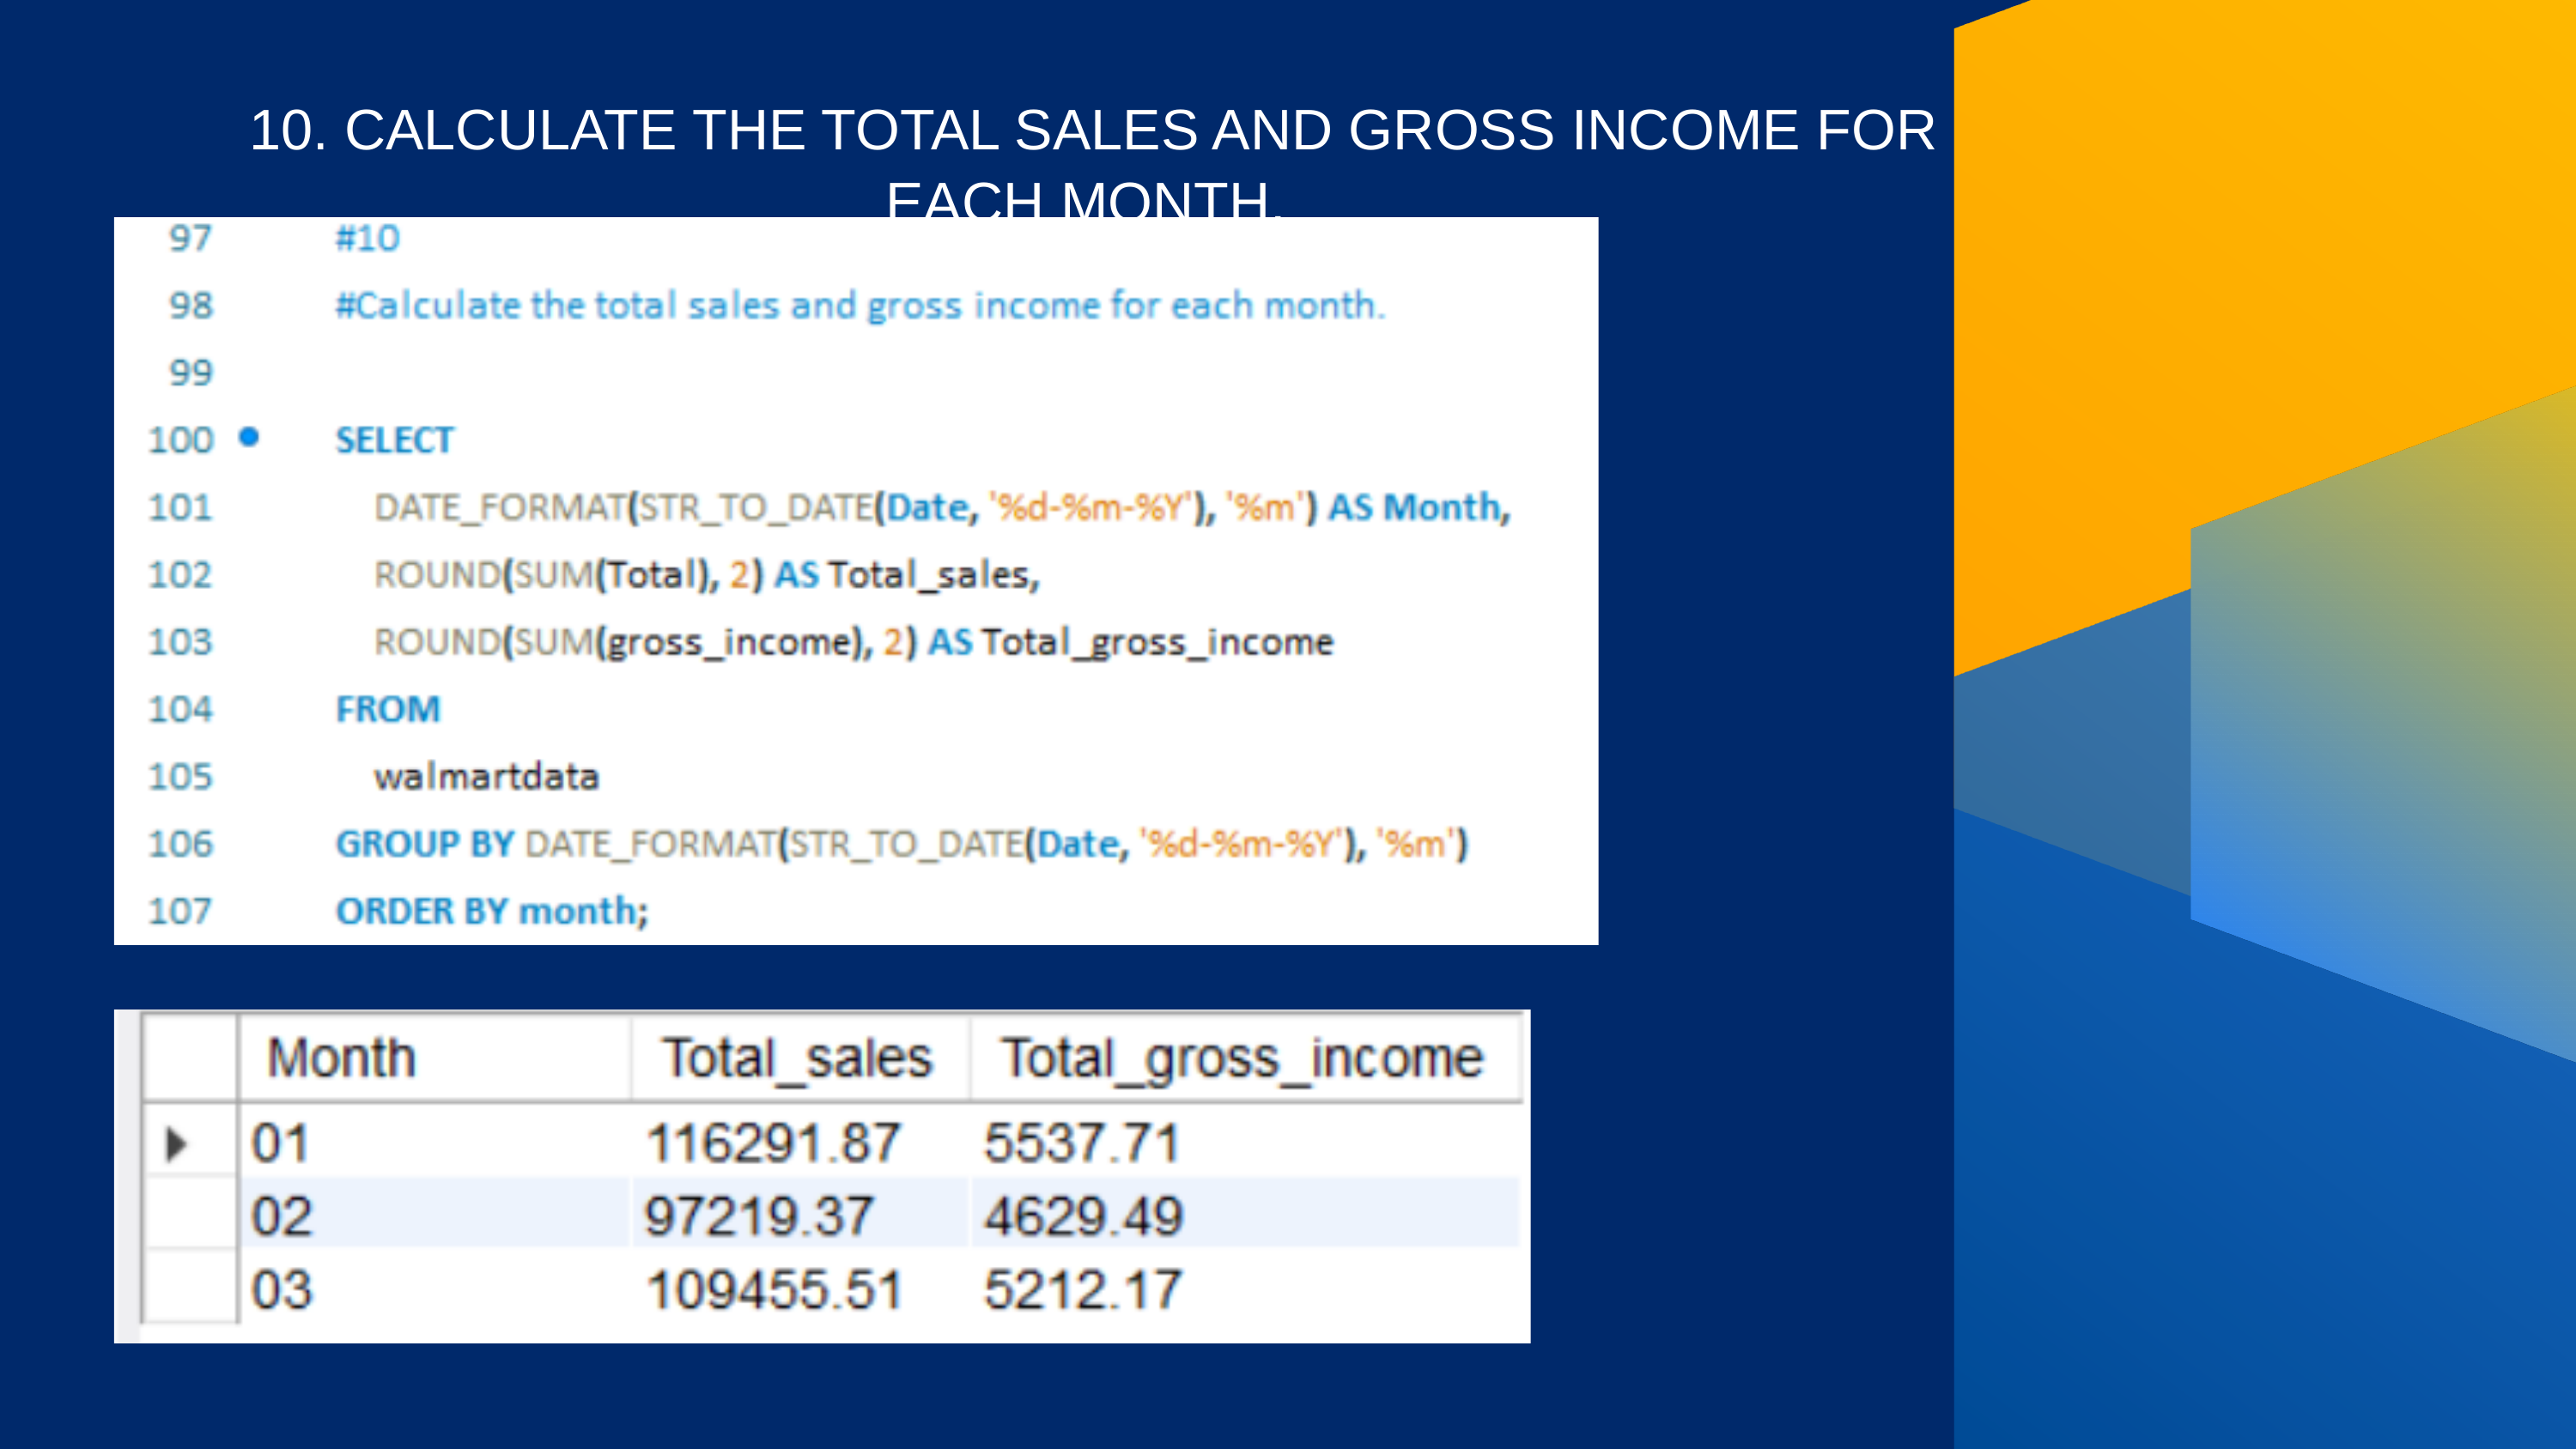

10. CALCULATE THE TOTAL SALES AND GROSS INCOME FOR EACH MONTH.